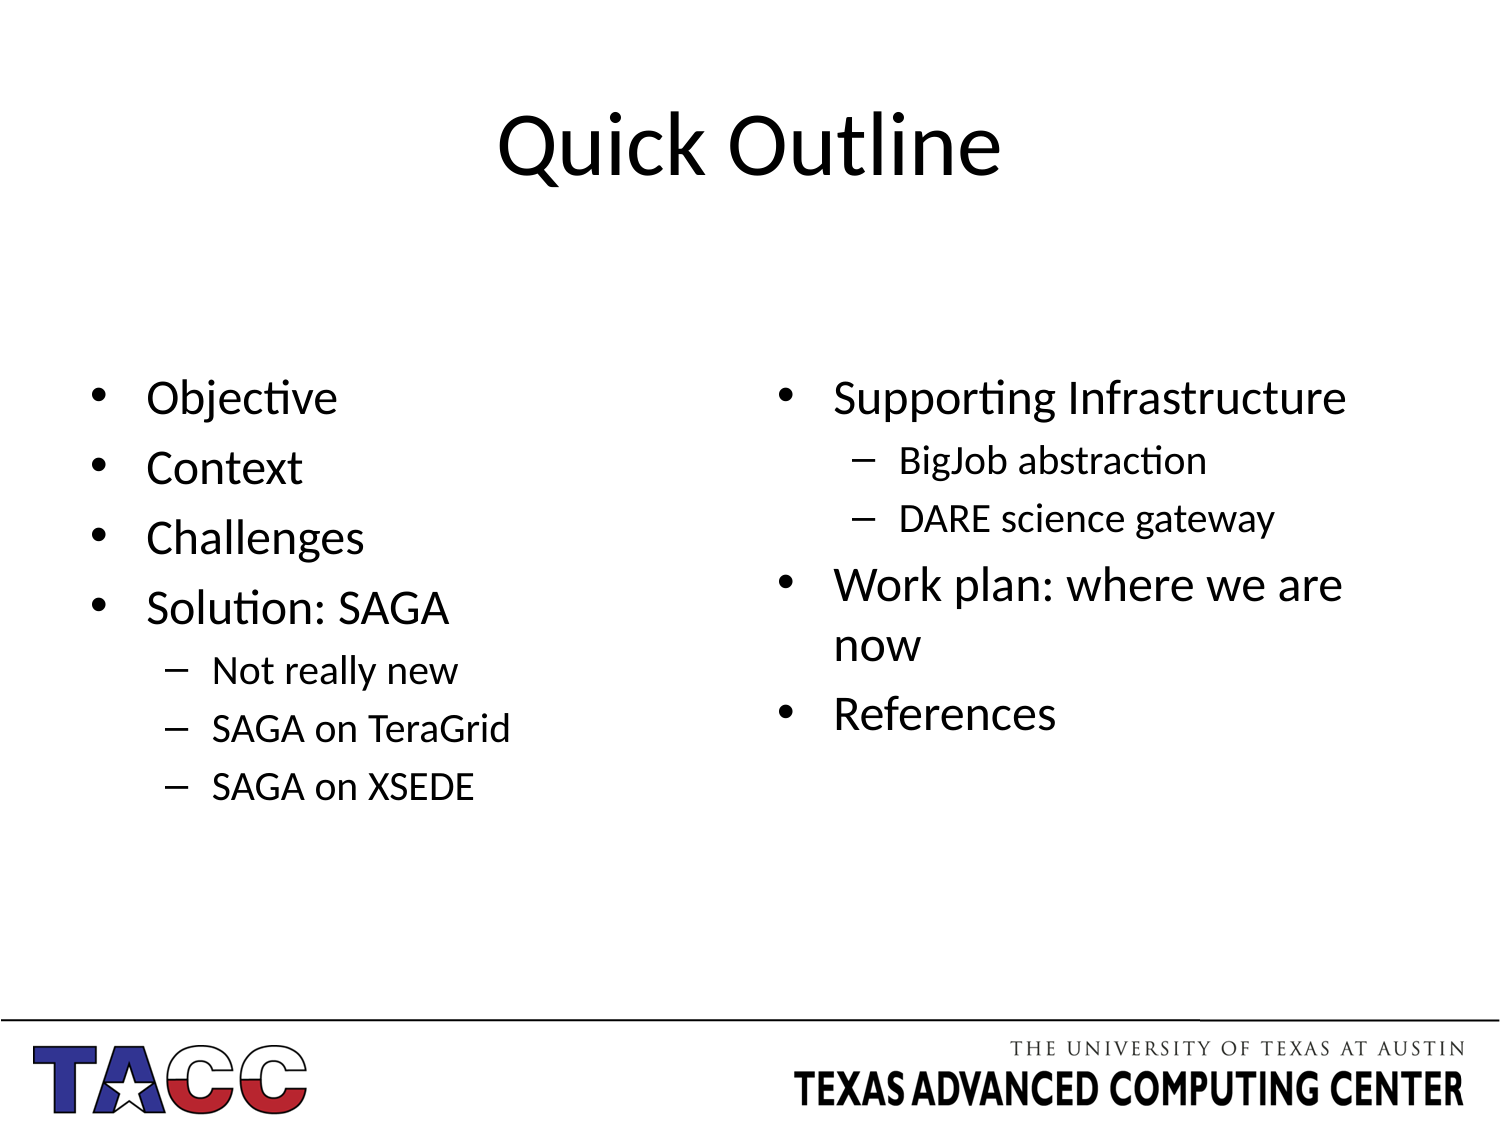

# Quick Outline

Objective
Context
Challenges
Solution: SAGA
Not really new
SAGA on TeraGrid
SAGA on XSEDE

Supporting Infrastructure
BigJob abstraction
DARE science gateway
Work plan: where we are now
References